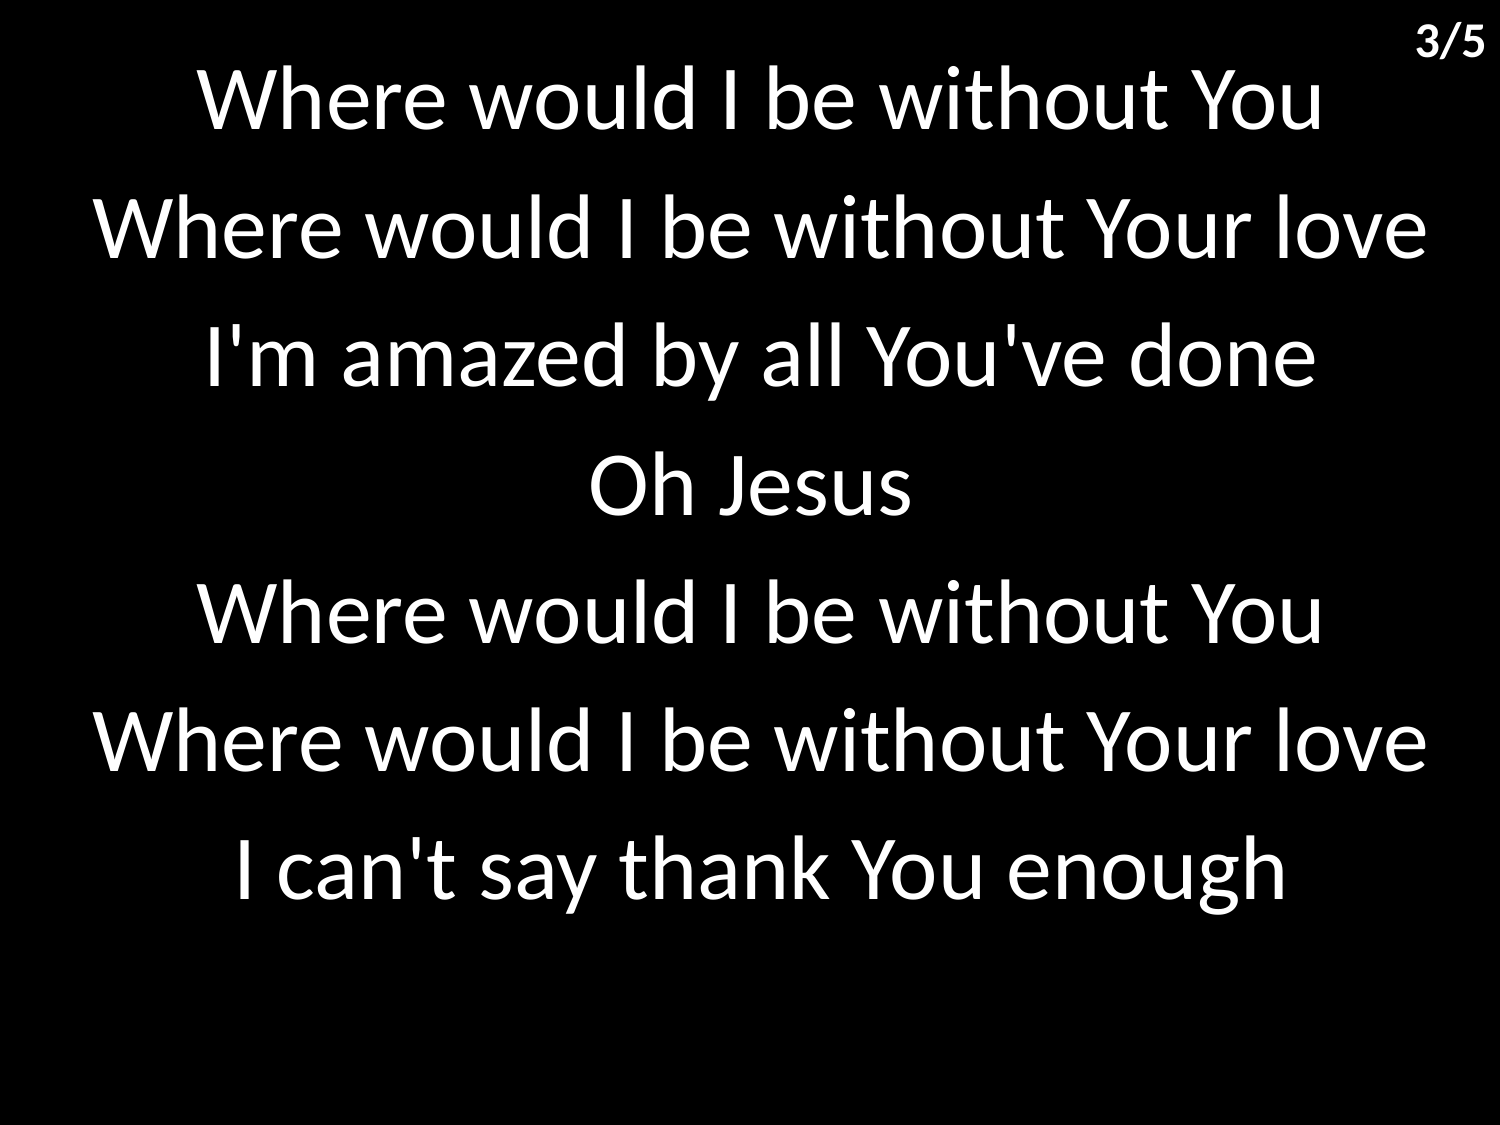

3/5
Where would I be without You
Where would I be without Your love
I'm amazed by all You've done
Oh Jesus
Where would I be without You
Where would I be without Your love
I can't say thank You enough